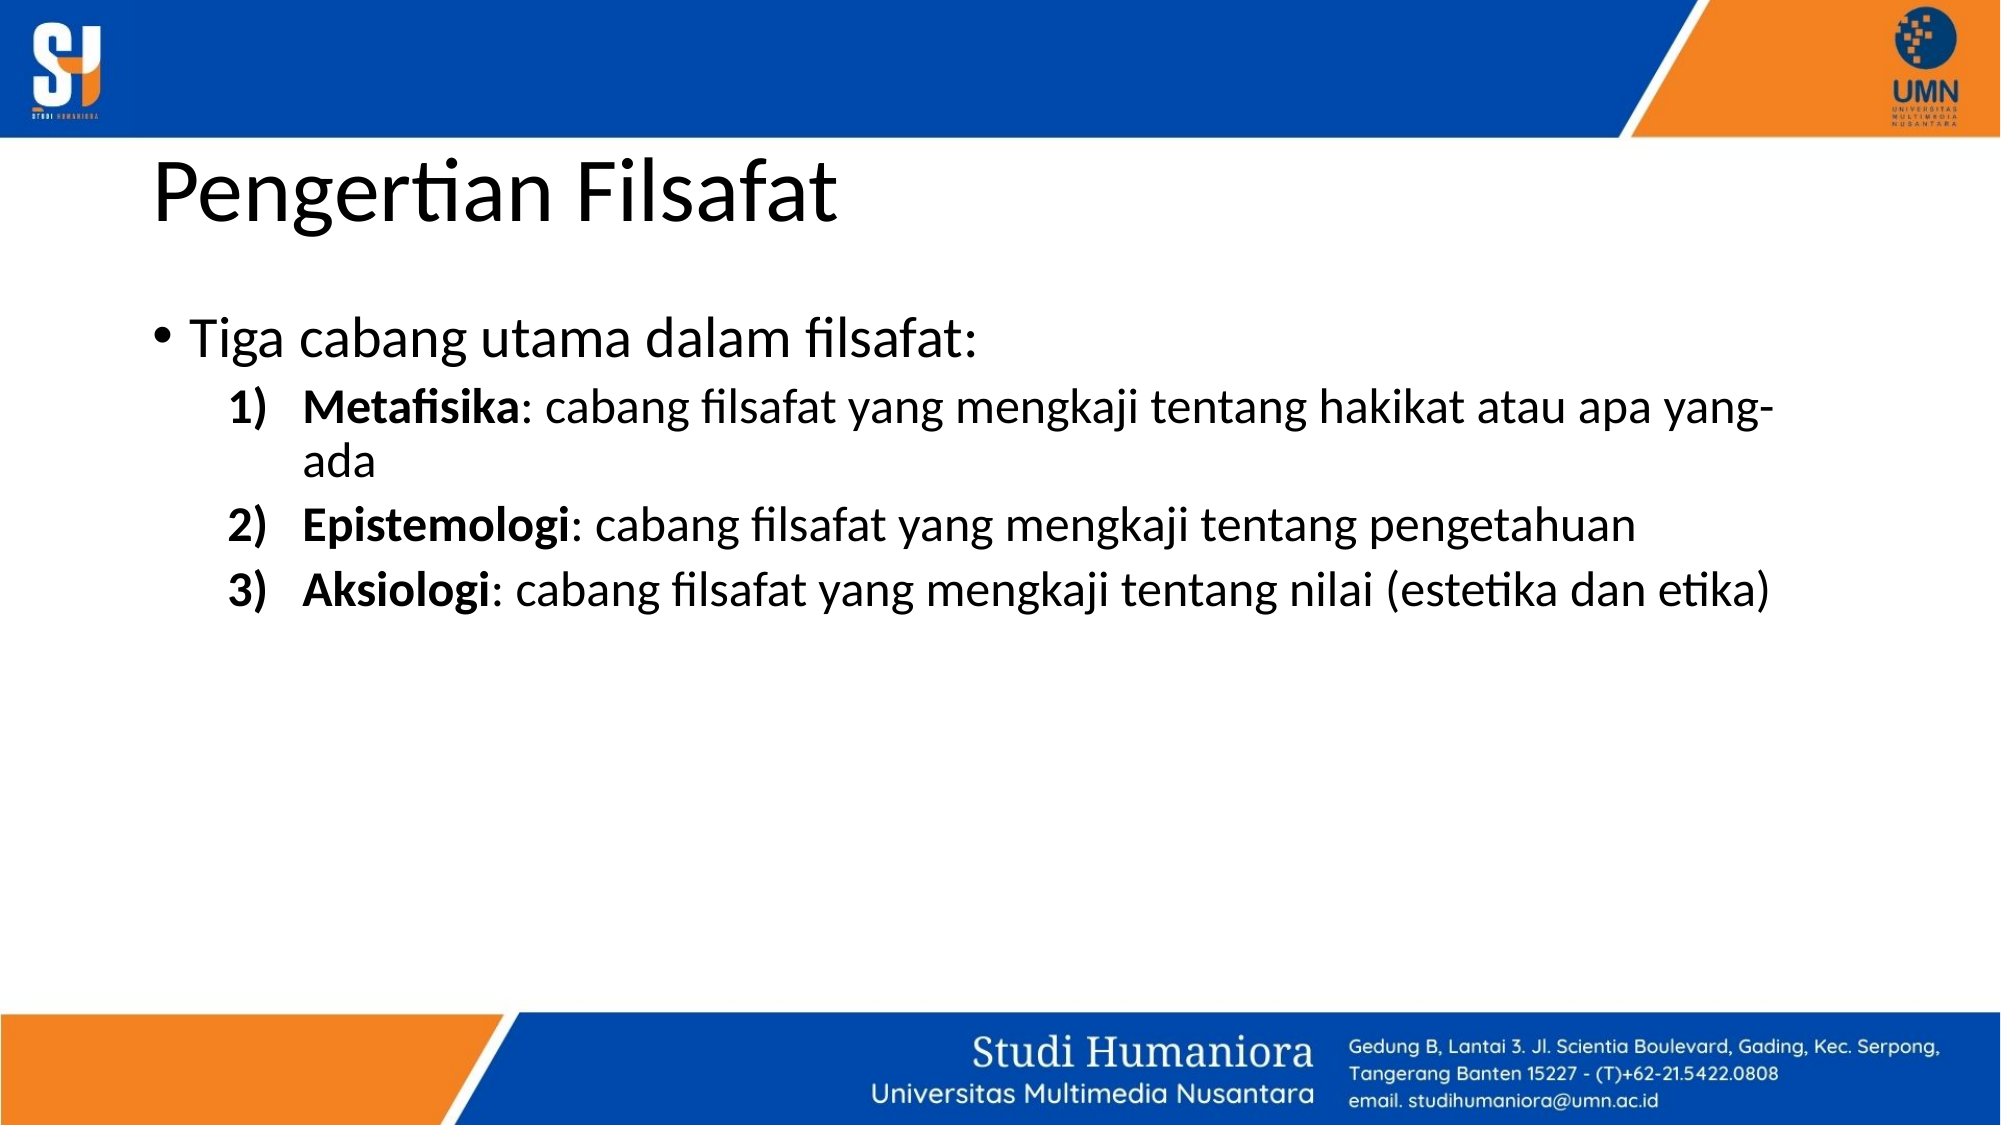

# Pengertian Filsafat
Tiga cabang utama dalam filsafat:
Metafisika: cabang filsafat yang mengkaji tentang hakikat atau apa yang-ada
Epistemologi: cabang filsafat yang mengkaji tentang pengetahuan
Aksiologi: cabang filsafat yang mengkaji tentang nilai (estetika dan etika)